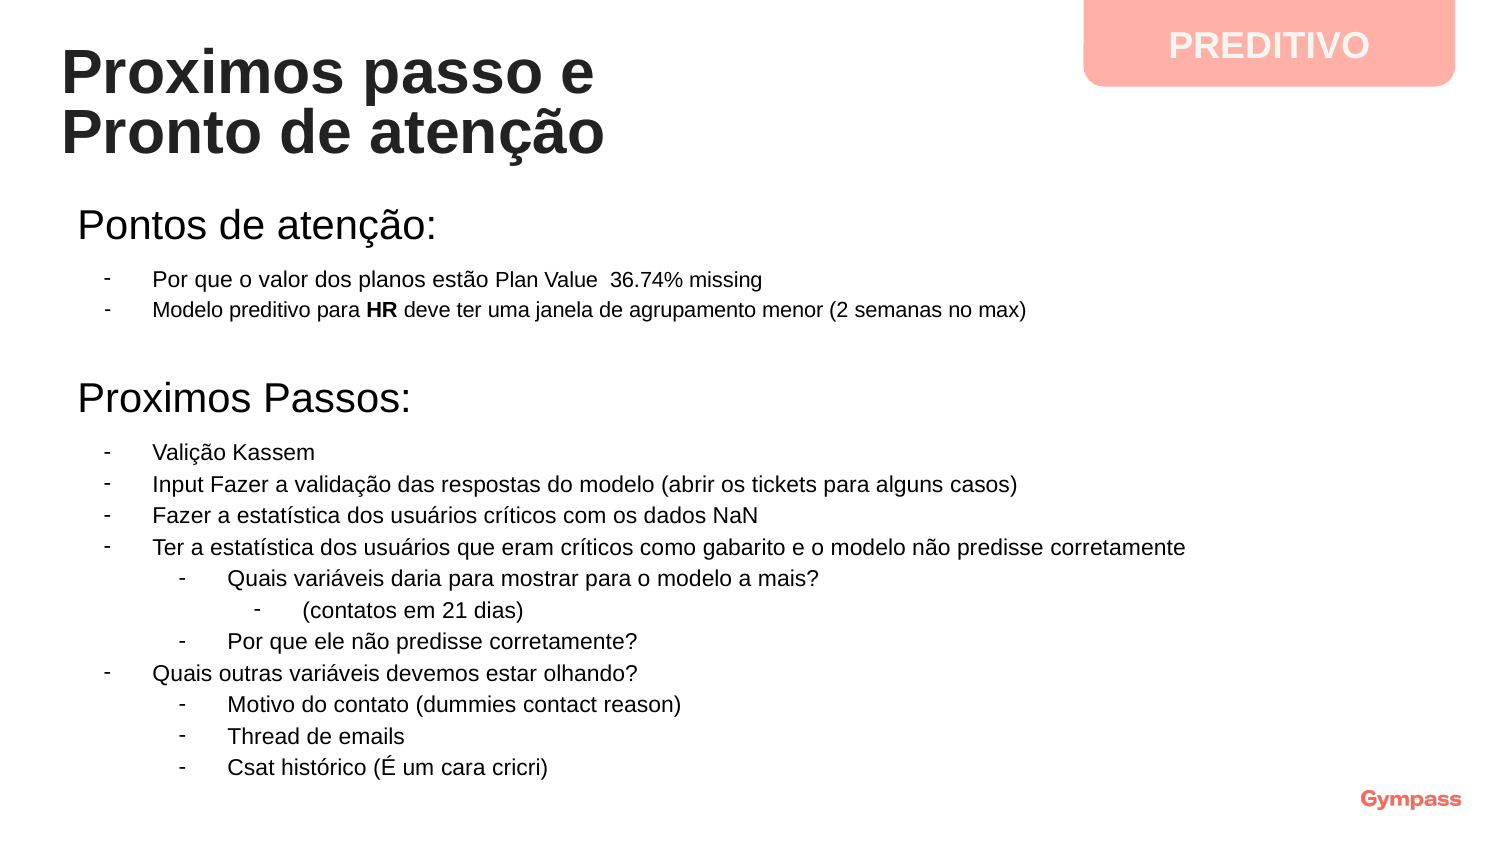

PREDITIVO
Proximos passo e
Pronto de atenção
Pontos de atenção:
Por que o valor dos planos estão Plan Value  36.74% missing
Modelo preditivo para HR deve ter uma janela de agrupamento menor (2 semanas no max)
Proximos Passos:
Valição Kassem
Input Fazer a validação das respostas do modelo (abrir os tickets para alguns casos)
Fazer a estatística dos usuários críticos com os dados NaN
Ter a estatística dos usuários que eram críticos como gabarito e o modelo não predisse corretamente
Quais variáveis daria para mostrar para o modelo a mais?
(contatos em 21 dias)
Por que ele não predisse corretamente?
Quais outras variáveis devemos estar olhando?
Motivo do contato (dummies contact reason)
Thread de emails
Csat histórico (É um cara cricri)
SPECIAL CHANNELS
CUSTOMER INSIGHTS
QUALIDADE / TREINAMENTO
LIDERANÇA CX